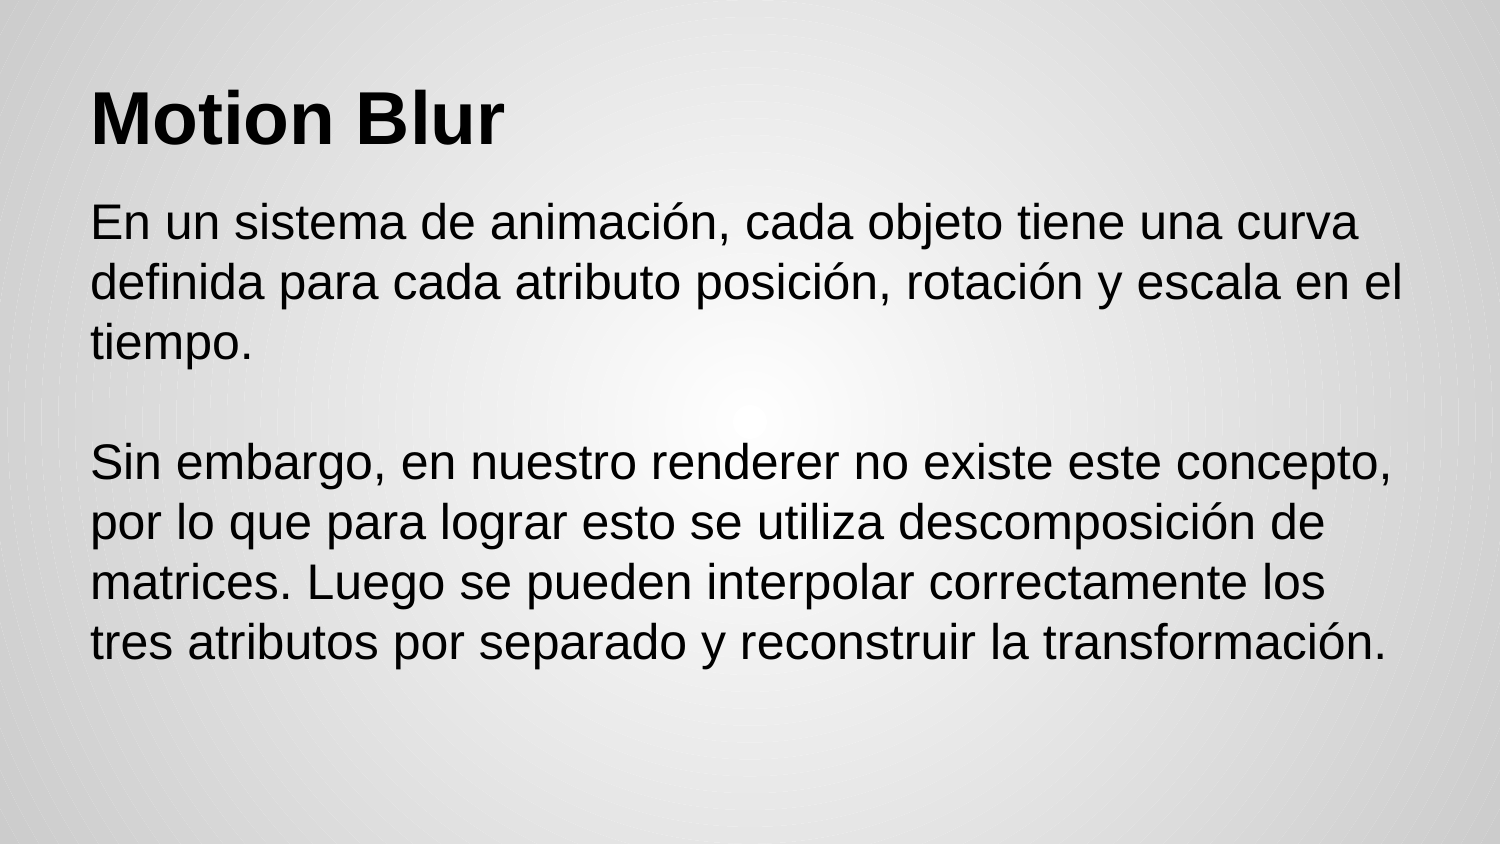

# Motion Blur
En un sistema de animación, cada objeto tiene una curva definida para cada atributo posición, rotación y escala en el tiempo.

Sin embargo, en nuestro renderer no existe este concepto, por lo que para lograr esto se utiliza descomposición de matrices. Luego se pueden interpolar correctamente los tres atributos por separado y reconstruir la transformación.